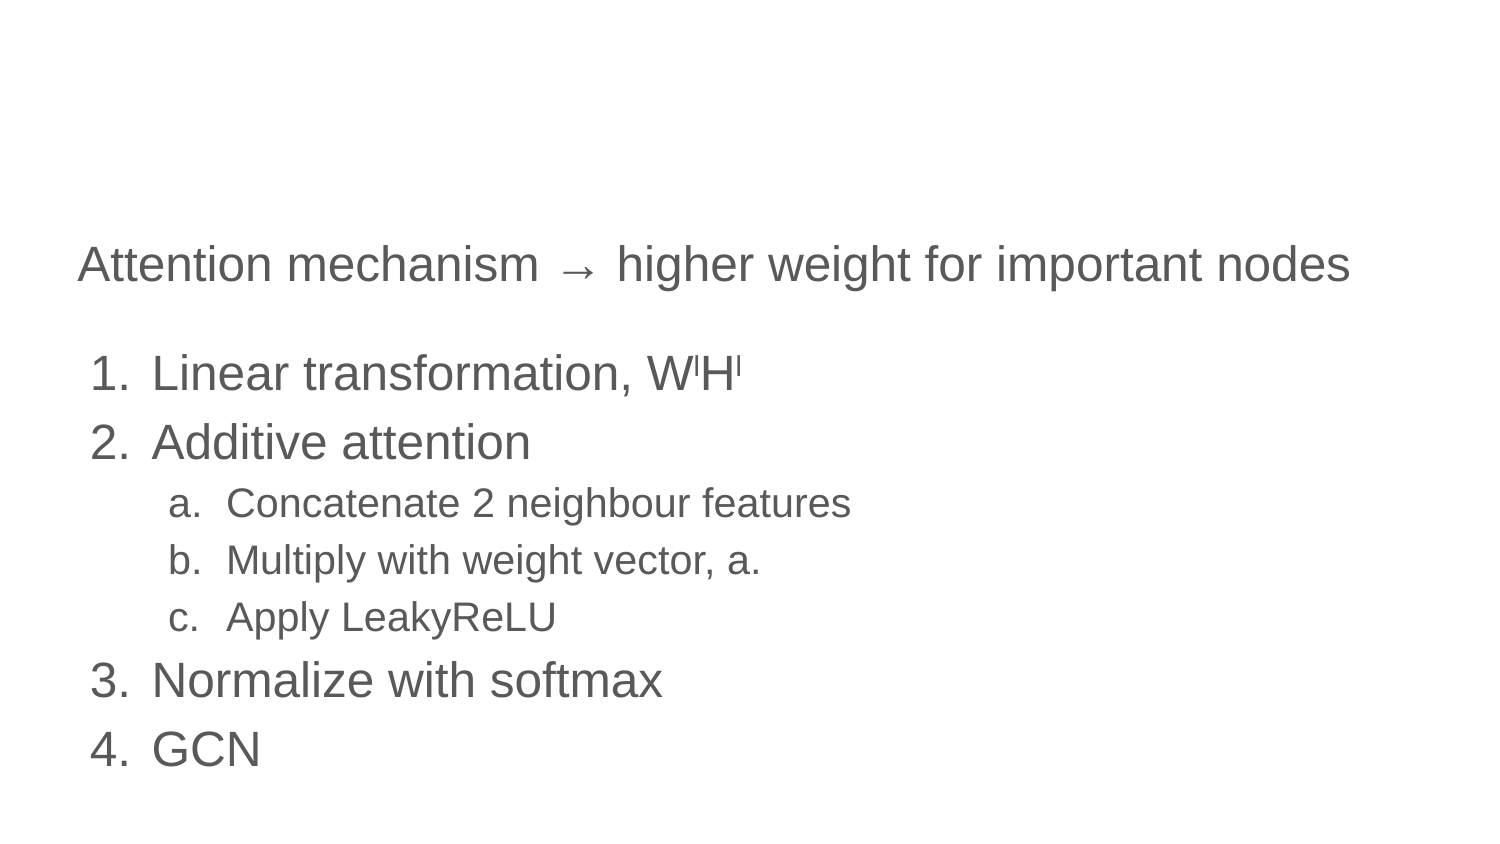

# Graph Attention Networks
Attention mechanism → higher weight for important nodes
Linear transformation, WlHl
Additive attention
Concatenate 2 neighbour features
Multiply with weight vector, a.
Apply LeakyReLU
Normalize with softmax
GCN